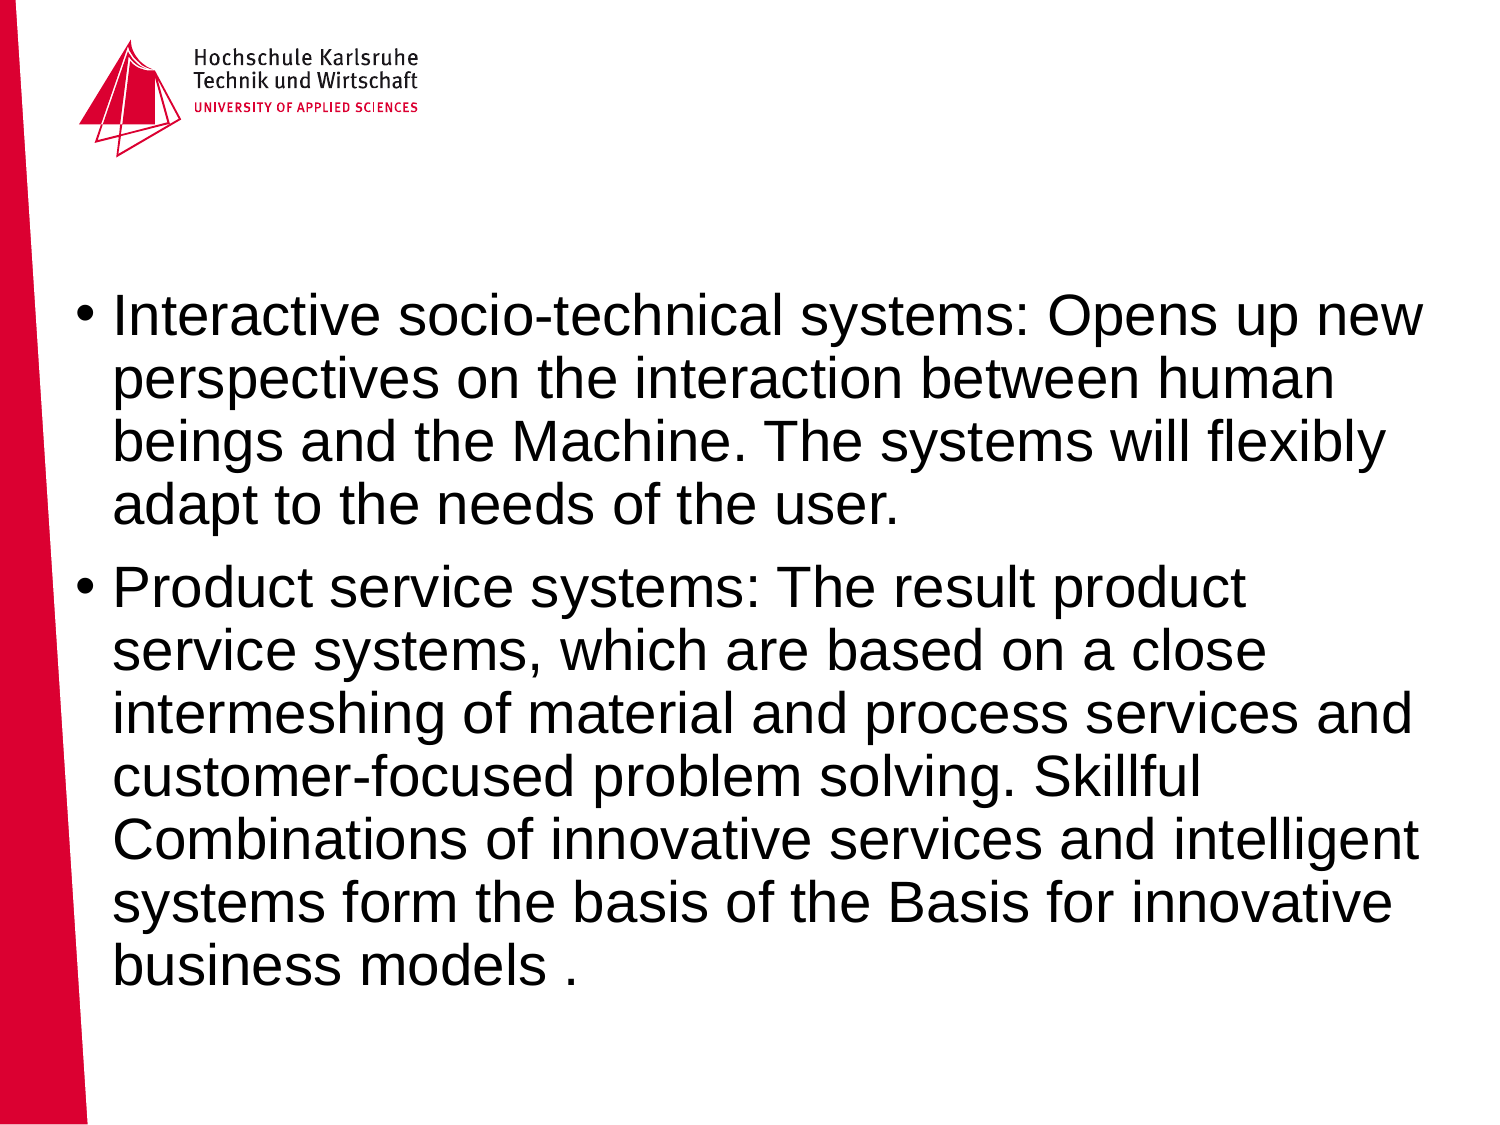

# Interactive socio-technical systems: Opens up new perspectives on the interaction between human beings and the Machine. The systems will flexibly adapt to the needs of the user.
Product service systems: The result product service systems, which are based on a close intermeshing of material and process services and customer-focused problem solving. Skillful Combinations of innovative services and intelligent systems form the basis of the Basis for innovative business models .